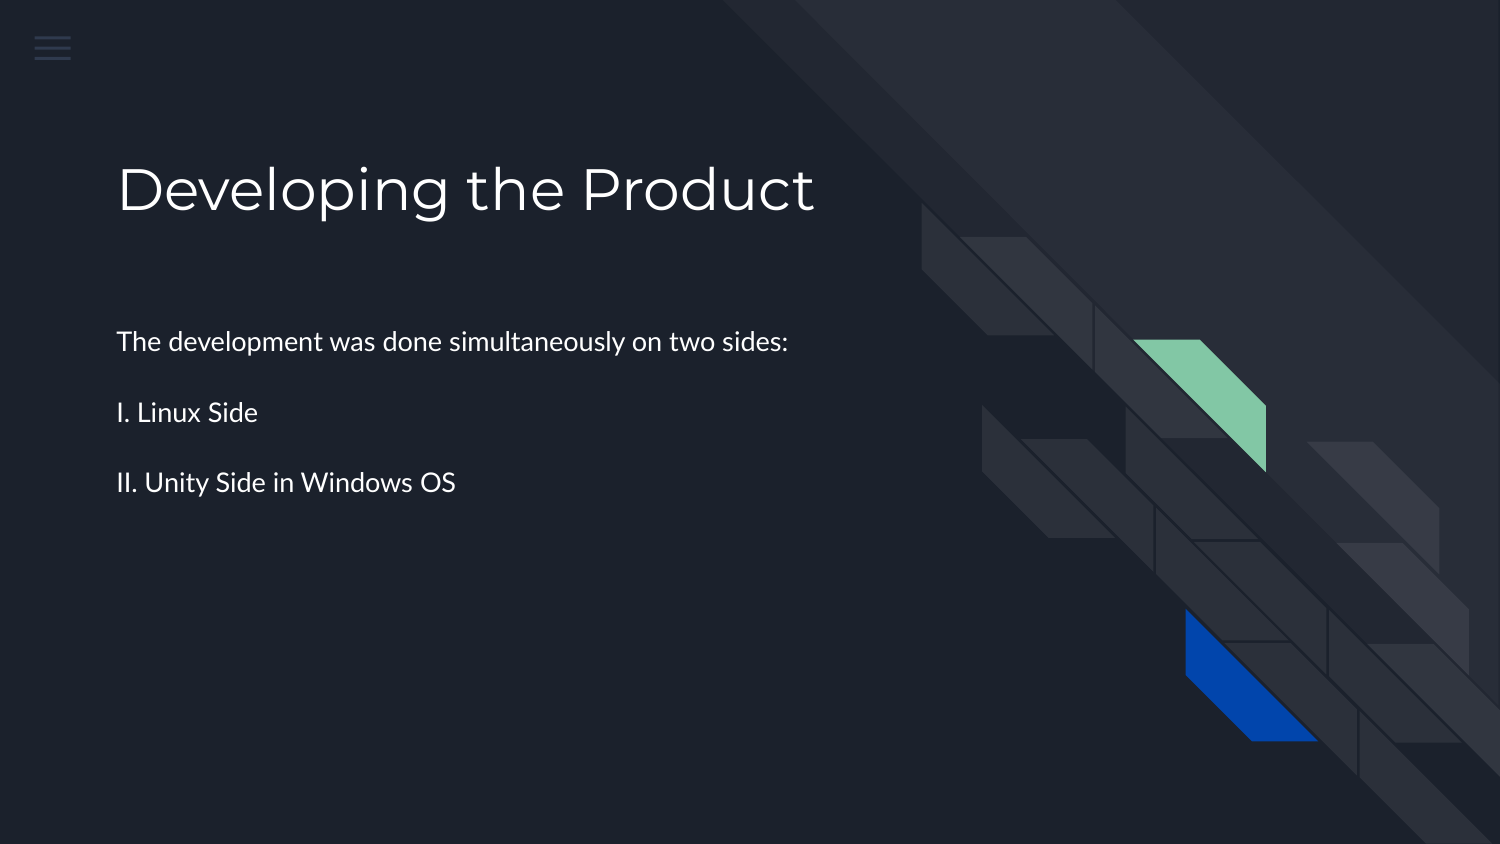

# Developing the Product
The development was done simultaneously on two sides:
I. Linux Side
II. Unity Side in Windows OS